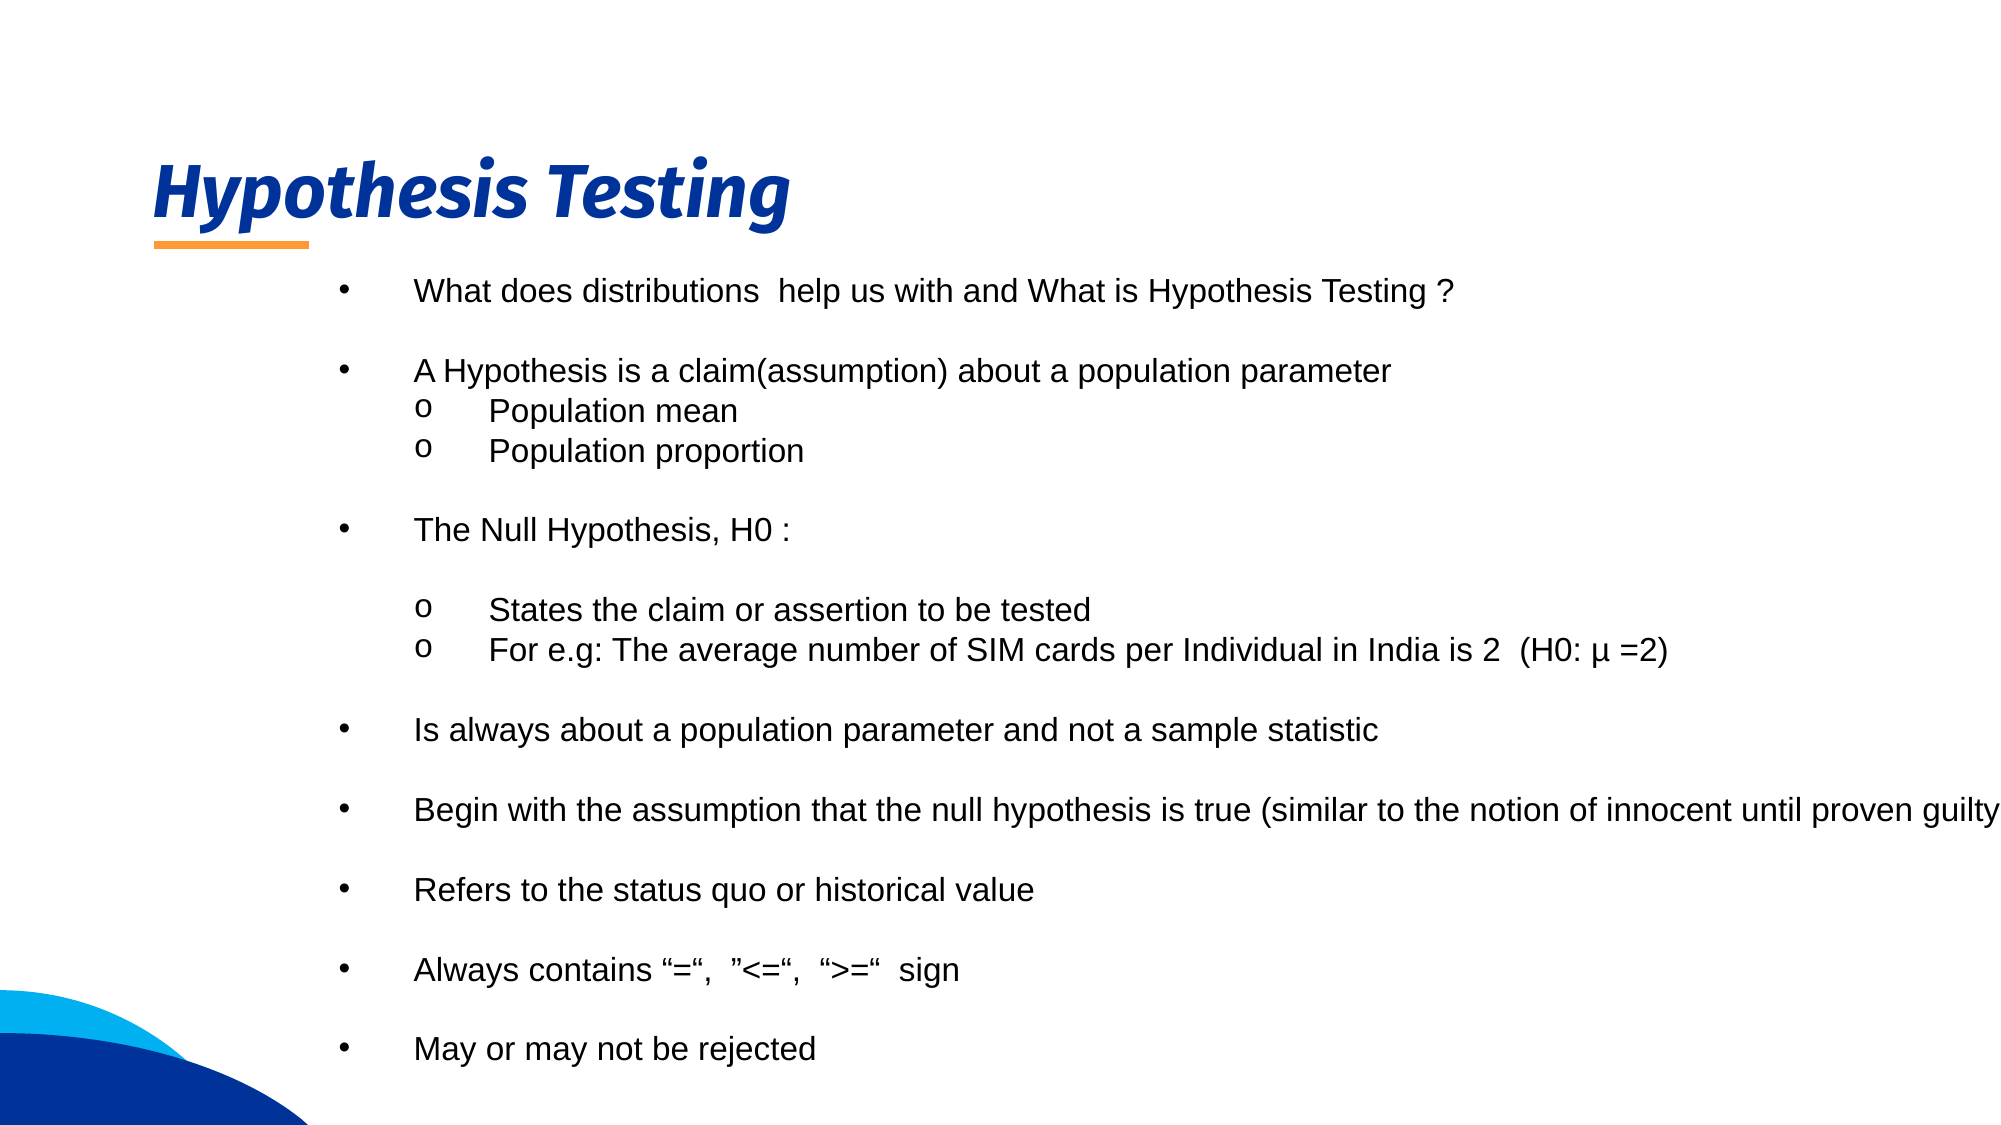

Hypothesis Testing
What does distributions  help us with and What is Hypothesis Testing ?

A Hypothesis is a claim(assumption) about a population parameter
Population mean
Population proportion

The Null Hypothesis, H0 :

States the claim or assertion to be tested
For e.g: The average number of SIM cards per Individual in India is 2  (H0: µ =2)

Is always about a population parameter and not a sample statistic

Begin with the assumption that the null hypothesis is true (similar to the notion of innocent until proven guilty)

Refers to the status quo or historical value

Always contains “=“,  ”<=“,  “>=“  sign

May or may not be rejected